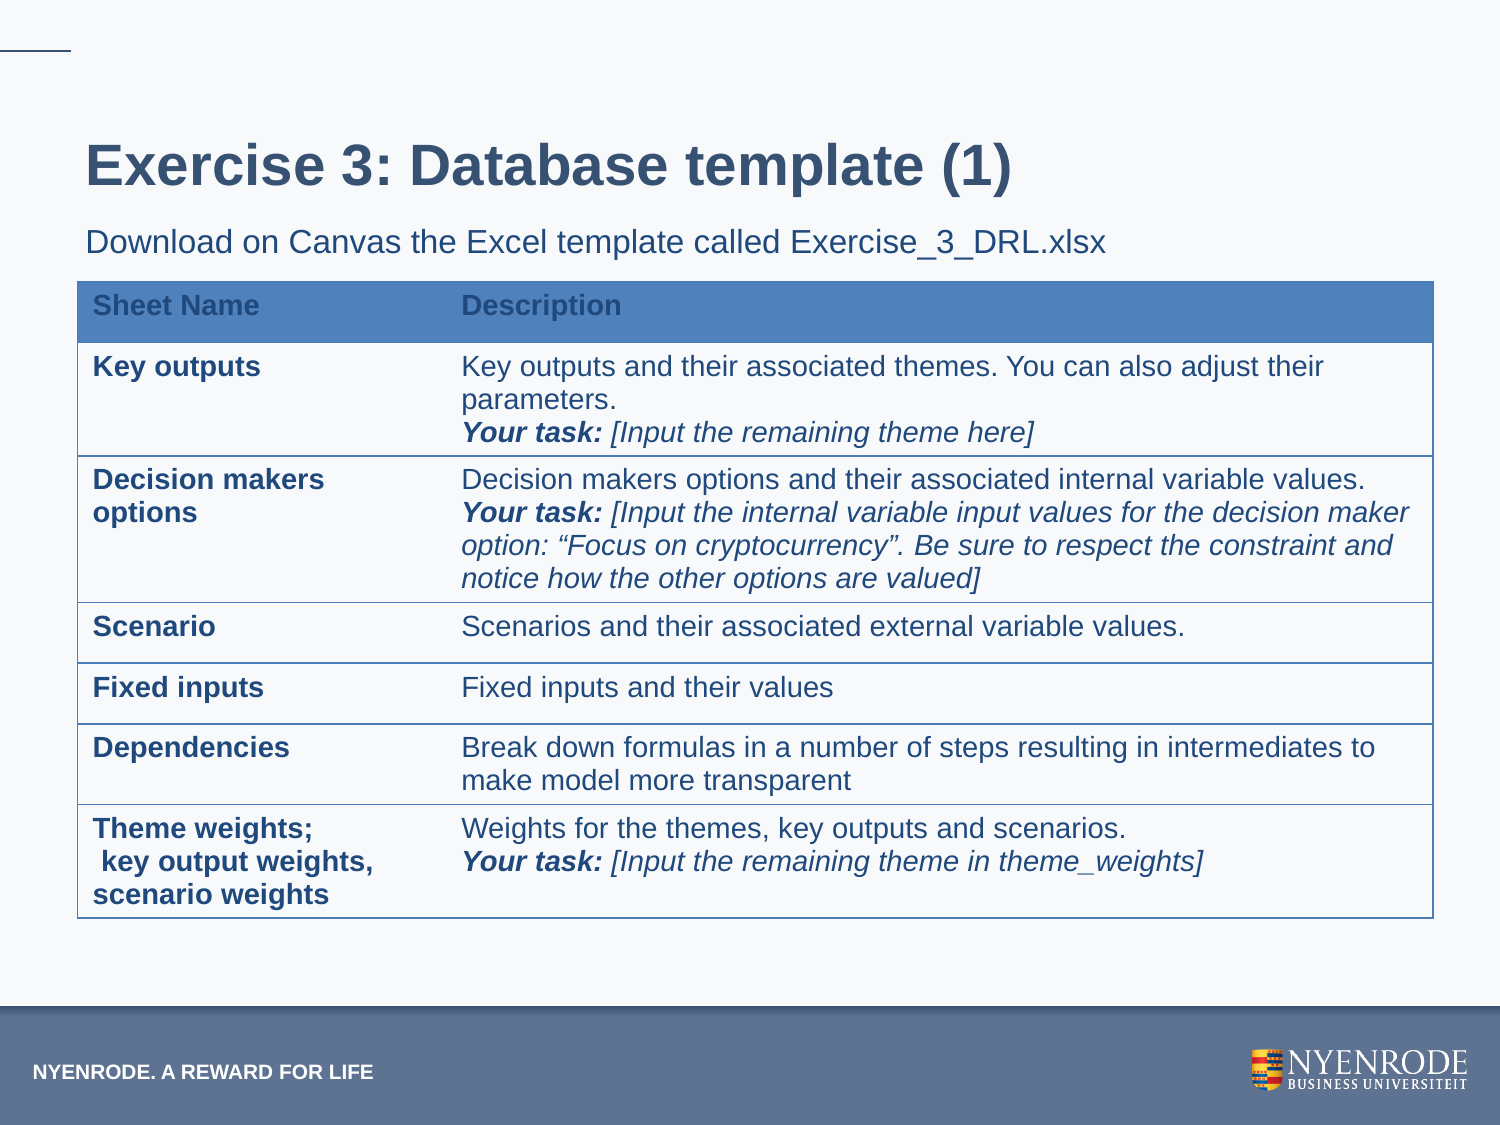

Exercise 3: Database template (1)
Download on Canvas the Excel template called Exercise_3_DRL.xlsx
| Sheet Name | Description |
| --- | --- |
| Key outputs | Key outputs and their associated themes. You can also adjust their parameters. Your task: [Input the remaining theme here] |
| Decision makers options | Decision makers options and their associated internal variable values. Your task: [Input the internal variable input values for the decision maker option: “Focus on cryptocurrency”. Be sure to respect the constraint and notice how the other options are valued] |
| Scenario | Scenarios and their associated external variable values. |
| Fixed inputs | Fixed inputs and their values |
| Dependencies | Break down formulas in a number of steps resulting in intermediates to make model more transparent |
| Theme weights; key output weights, scenario weights | Weights for the themes, key outputs and scenarios. Your task: [Input the remaining theme in theme\_weights] |